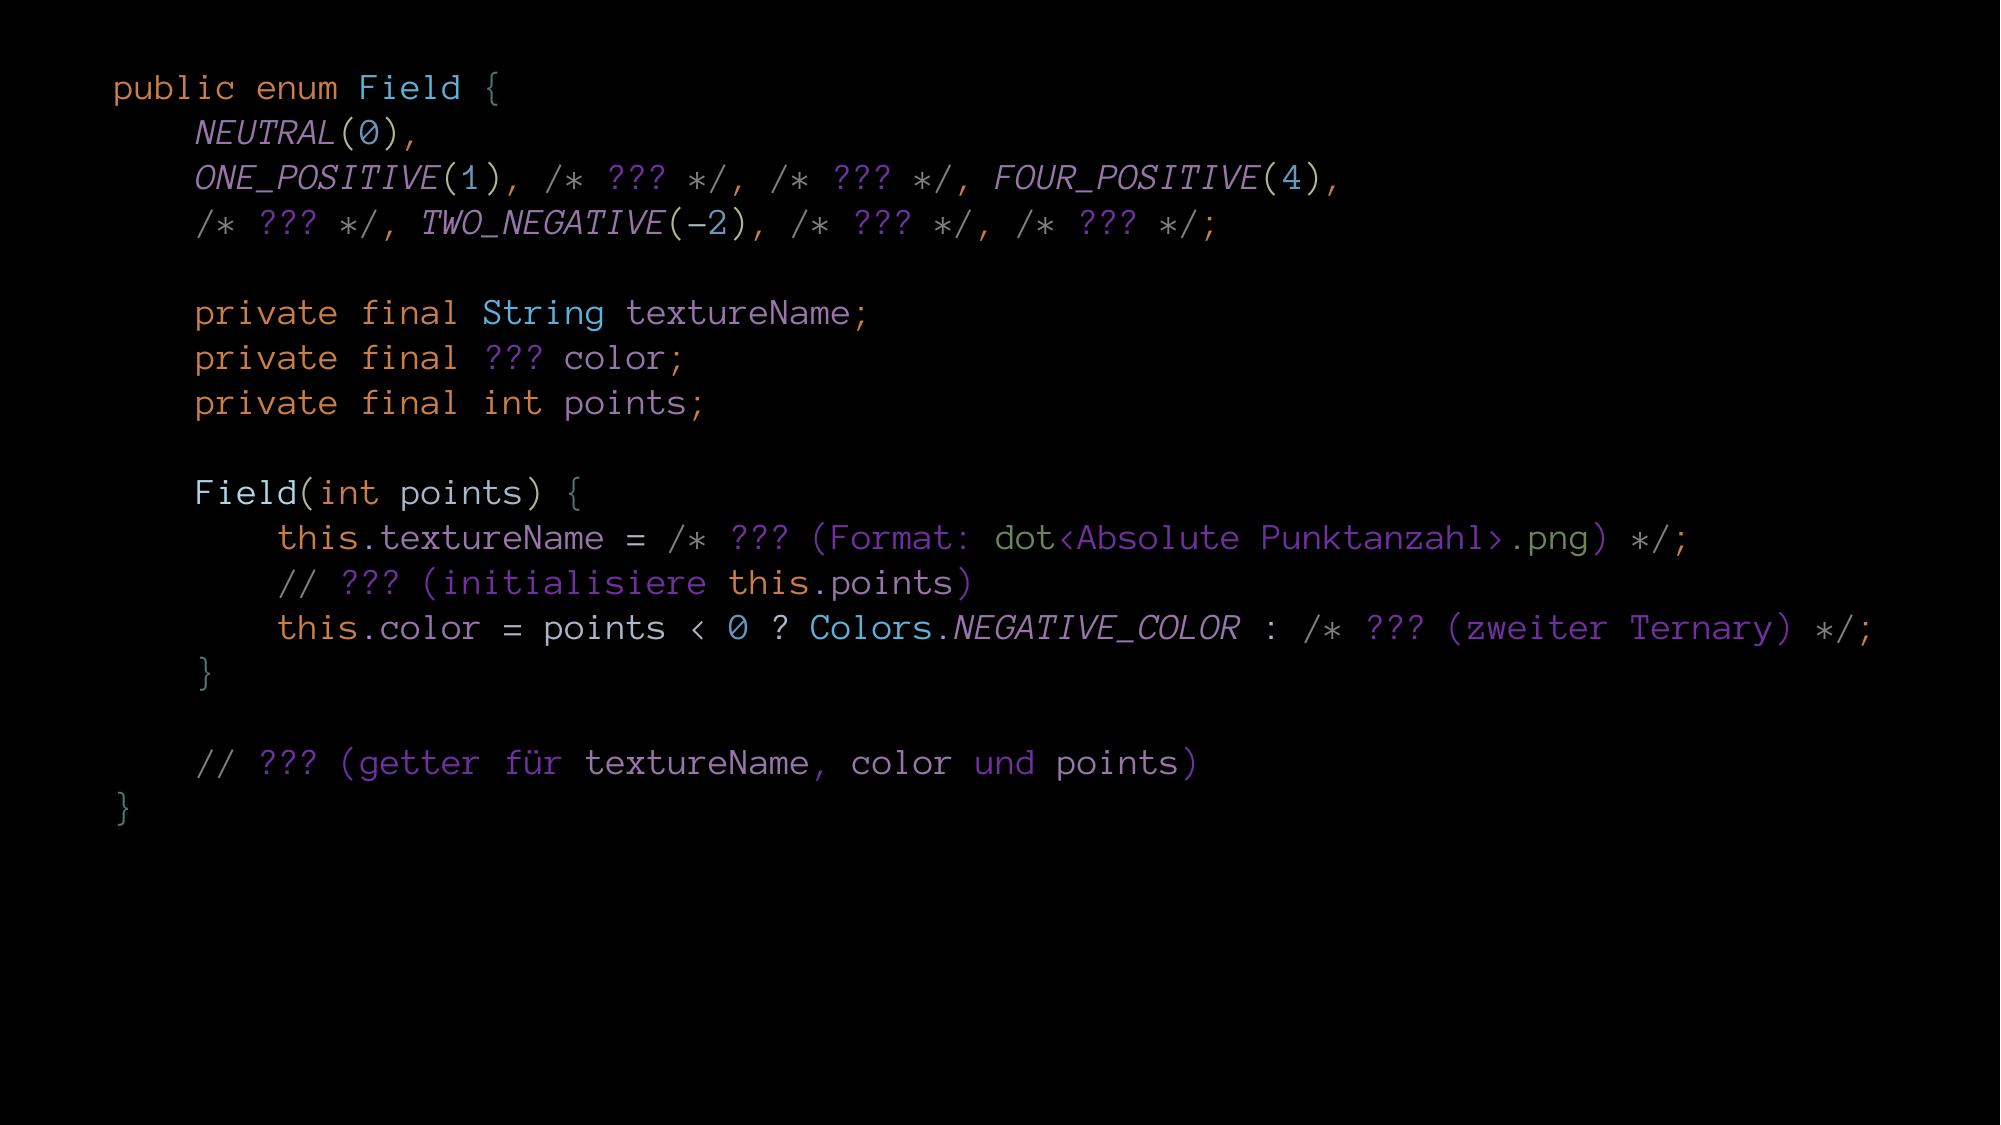

public enum Field {
    NEUTRAL(0),
    ONE_POSITIVE(1), /* ??? */, /* ??? */, FOUR_POSITIVE(4),
    /* ??? */, TWO_NEGATIVE(-2), /* ??? */, /* ??? */;
    private final String textureName;
    private final ??? color;
    private final int points;
    Field(int points) {
        this.textureName = /* ??? (Format: dot<Absolute Punktanzahl>.png) */;
        // ??? (initialisiere this.points)
        this.color = points < 0 ? Colors.NEGATIVE_COLOR : /* ??? (zweiter Ternary) */;
    }
    // ??? (getter für textureName, color und points)
}